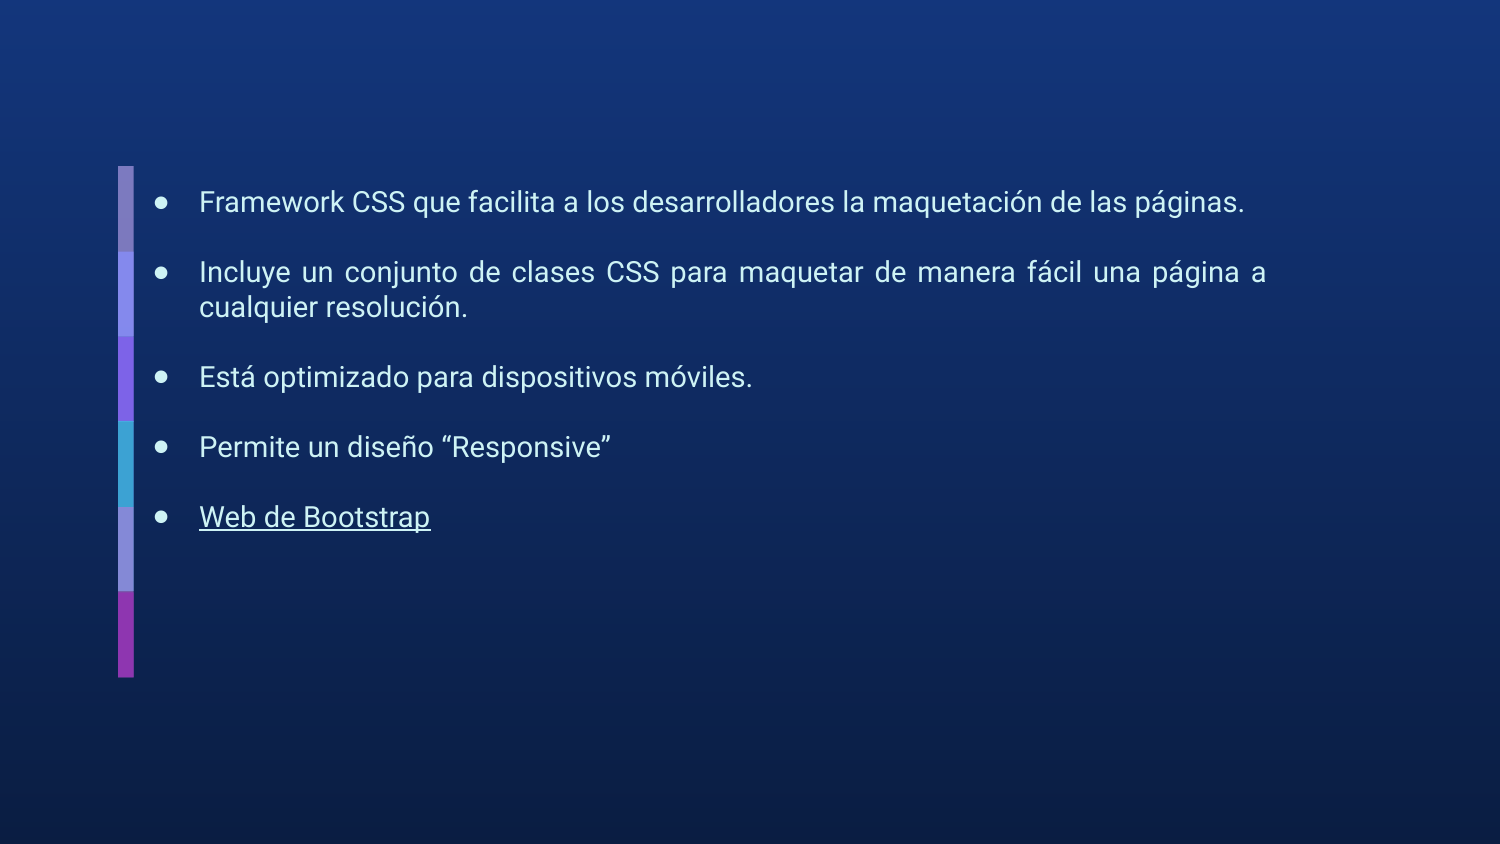

Framework CSS que facilita a los desarrolladores la maquetación de las páginas.

Incluye un conjunto de clases CSS para maquetar de manera fácil una página a cualquier resolución.

Está optimizado para dispositivos móviles.

Permite un diseño “Responsive”

Web de Bootstrap